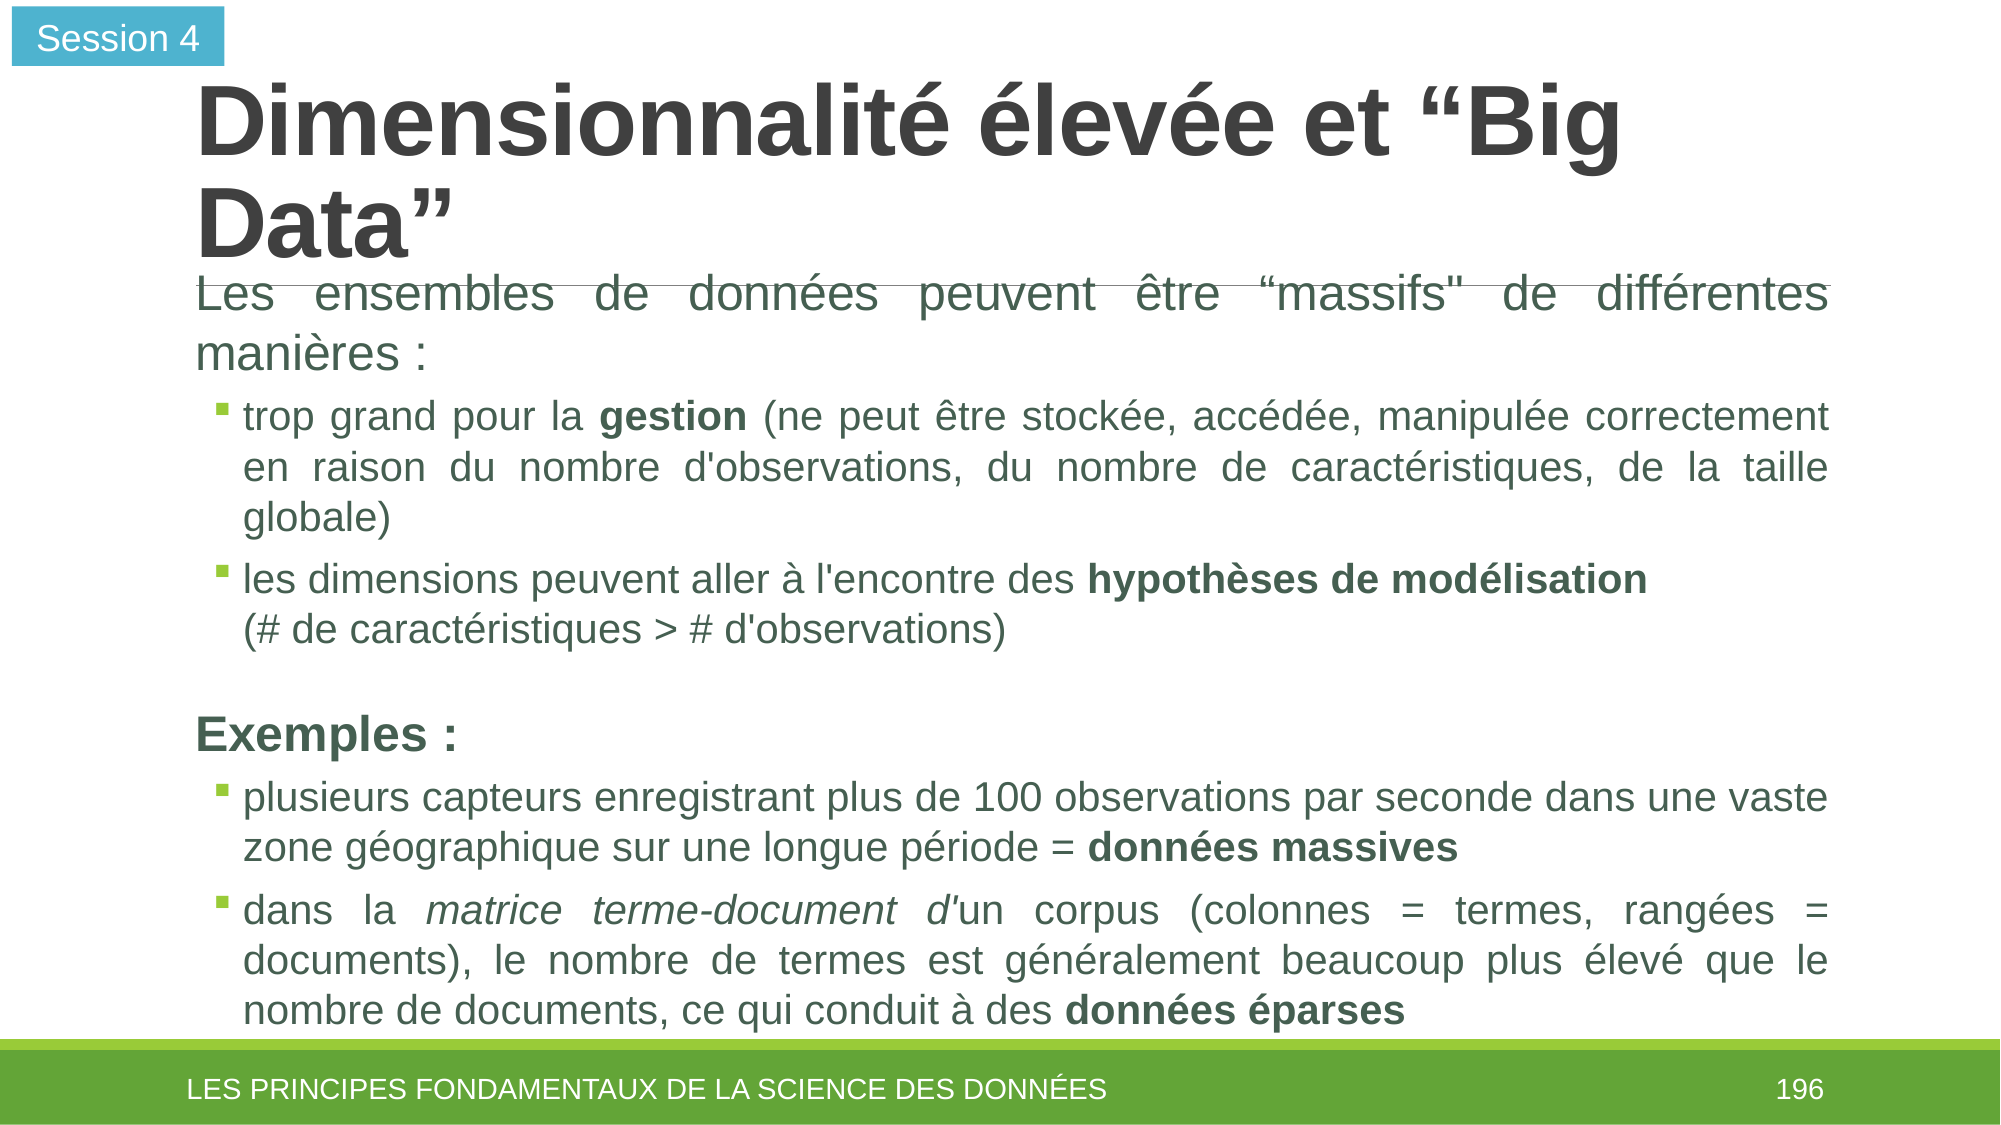

Session 4
# Dimensionnalité élevée et “Big Data”
Les ensembles de données peuvent être “massifs" de différentes manières :
trop grand pour la gestion (ne peut être stockée, accédée, manipulée correctement en raison du nombre d'observations, du nombre de caractéristiques, de la taille globale)
les dimensions peuvent aller à l'encontre des hypothèses de modélisation
(# de caractéristiques > # d'observations)
Exemples :
plusieurs capteurs enregistrant plus de 100 observations par seconde dans une vaste zone géographique sur une longue période = données massives
dans la matrice terme-document d'un corpus (colonnes = termes, rangées = documents), le nombre de termes est généralement beaucoup plus élevé que le nombre de documents, ce qui conduit à des données éparses
LES PRINCIPES FONDAMENTAUX DE LA SCIENCE DES DONNÉES
196